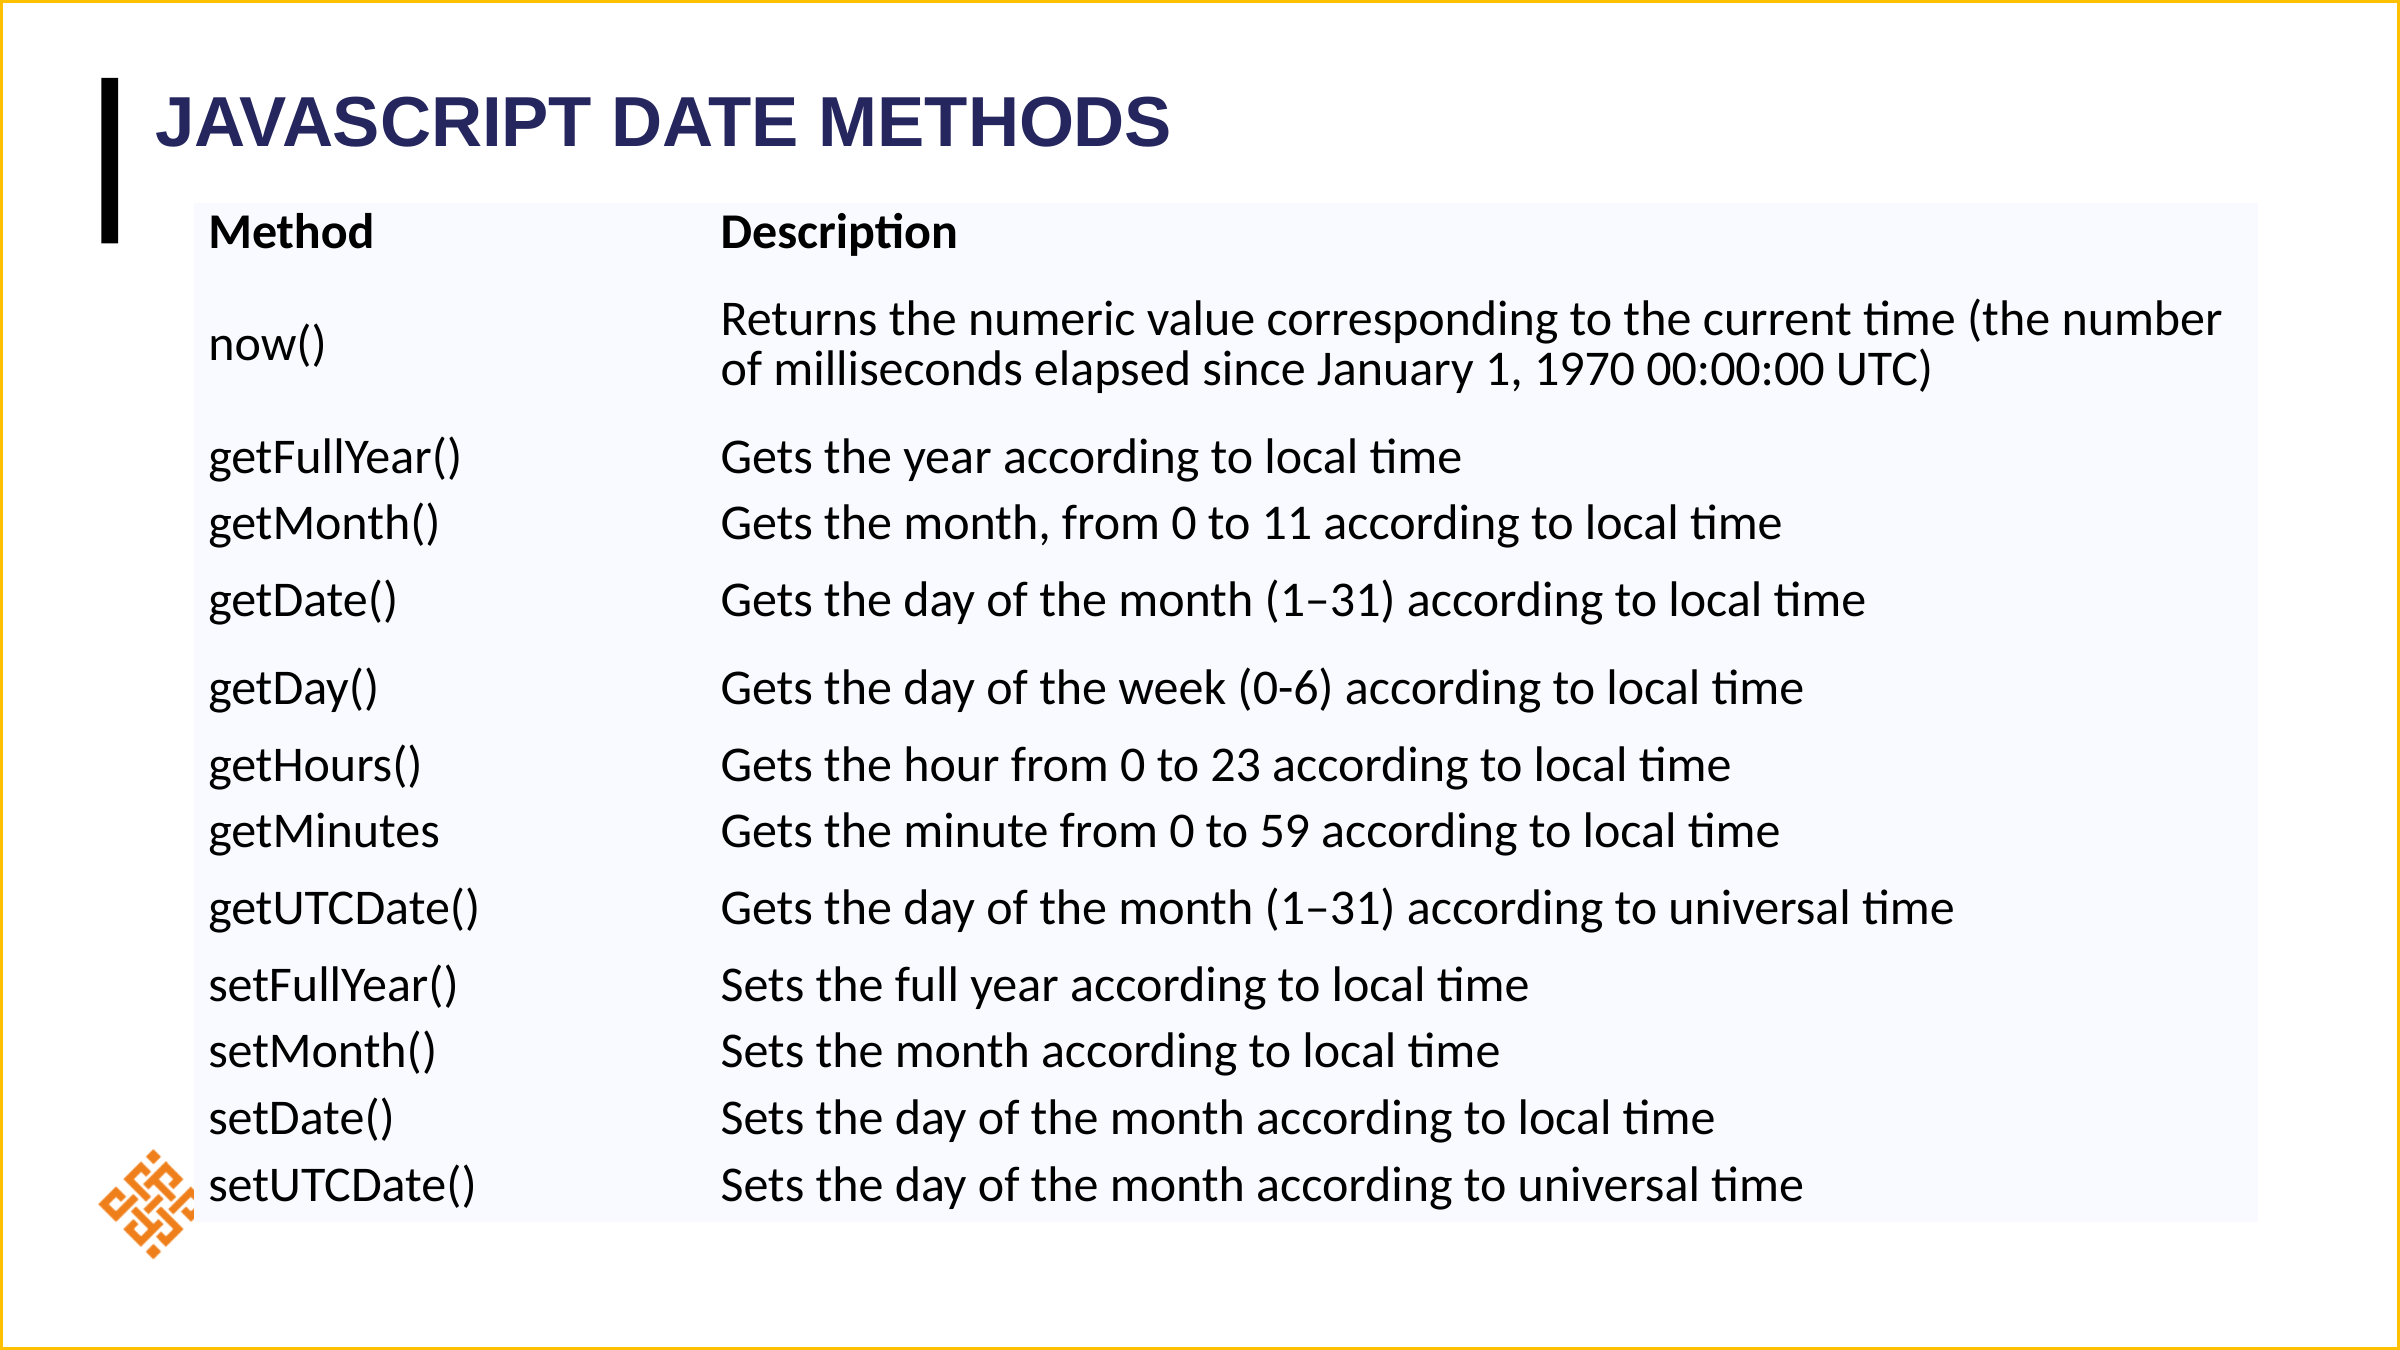

# JavaScript Date Methods
| Method | Description |
| --- | --- |
| now() | Returns the numeric value corresponding to the current time (the number of milliseconds elapsed since January 1, 1970 00:00:00 UTC) |
| getFullYear() | Gets the year according to local time |
| getMonth() | Gets the month, from 0 to 11 according to local time |
| getDate() | Gets the day of the month (1–31) according to local time |
| getDay() | Gets the day of the week (0-6) according to local time |
| getHours() | Gets the hour from 0 to 23 according to local time |
| getMinutes | Gets the minute from 0 to 59 according to local time |
| getUTCDate() | Gets the day of the month (1–31) according to universal time |
| setFullYear() | Sets the full year according to local time |
| setMonth() | Sets the month according to local time |
| setDate() | Sets the day of the month according to local time |
| setUTCDate() | Sets the day of the month according to universal time |